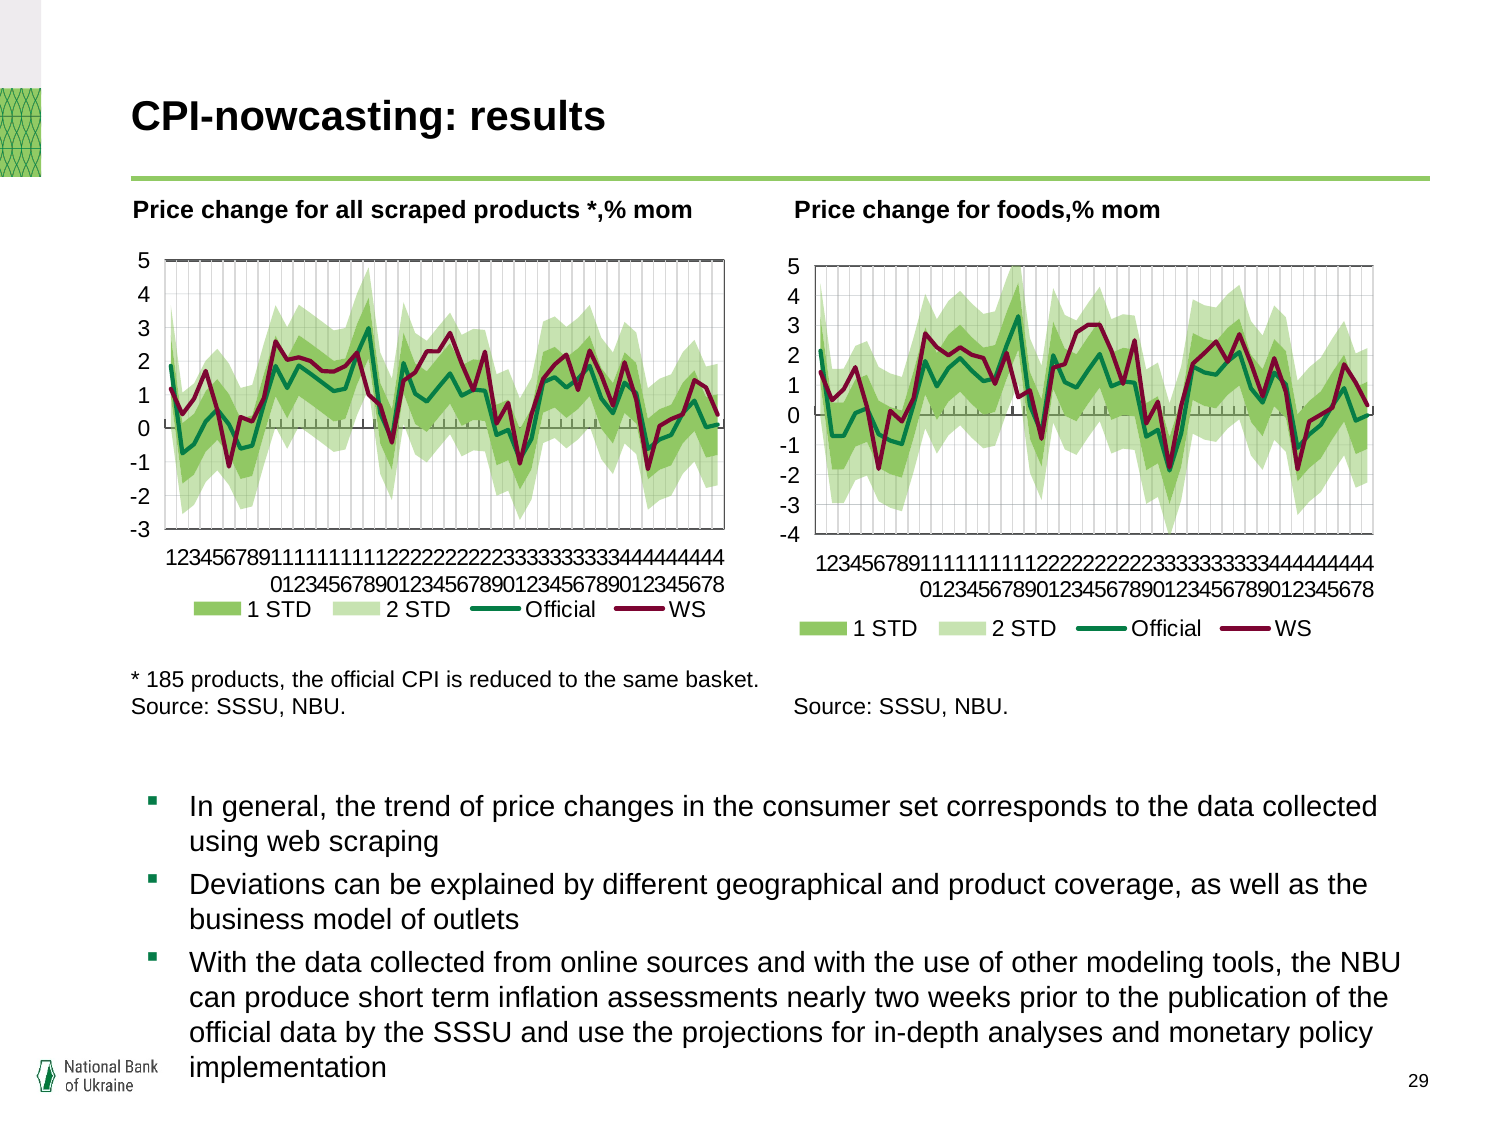

# CPI-nowcasting: results
Price change for all scraped products *,% mom
Price change for foods,% mom

### Chart

| Category |  | 2 STD | 1 STD |   | Official | WS |
|---|---|---|---|---|---|---|

### Chart

| Category |  | 2 STD | 1 STD |   | Official | WS |
|---|---|---|---|---|---|---|
* 185 products, the official CPI is reduced to the same basket.
Source: SSSU, NBU.
Source: SSSU, NBU.
In general, the trend of price changes in the consumer set corresponds to the data collected using web scraping
Deviations can be explained by different geographical and product coverage, as well as the business model of outlets
With the data collected from online sources and with the use of other modeling tools, the NBU can produce short term inflation assessments nearly two weeks prior to the publication of the official data by the SSSU and use the projections for in-depth analyses and monetary policy implementation
29